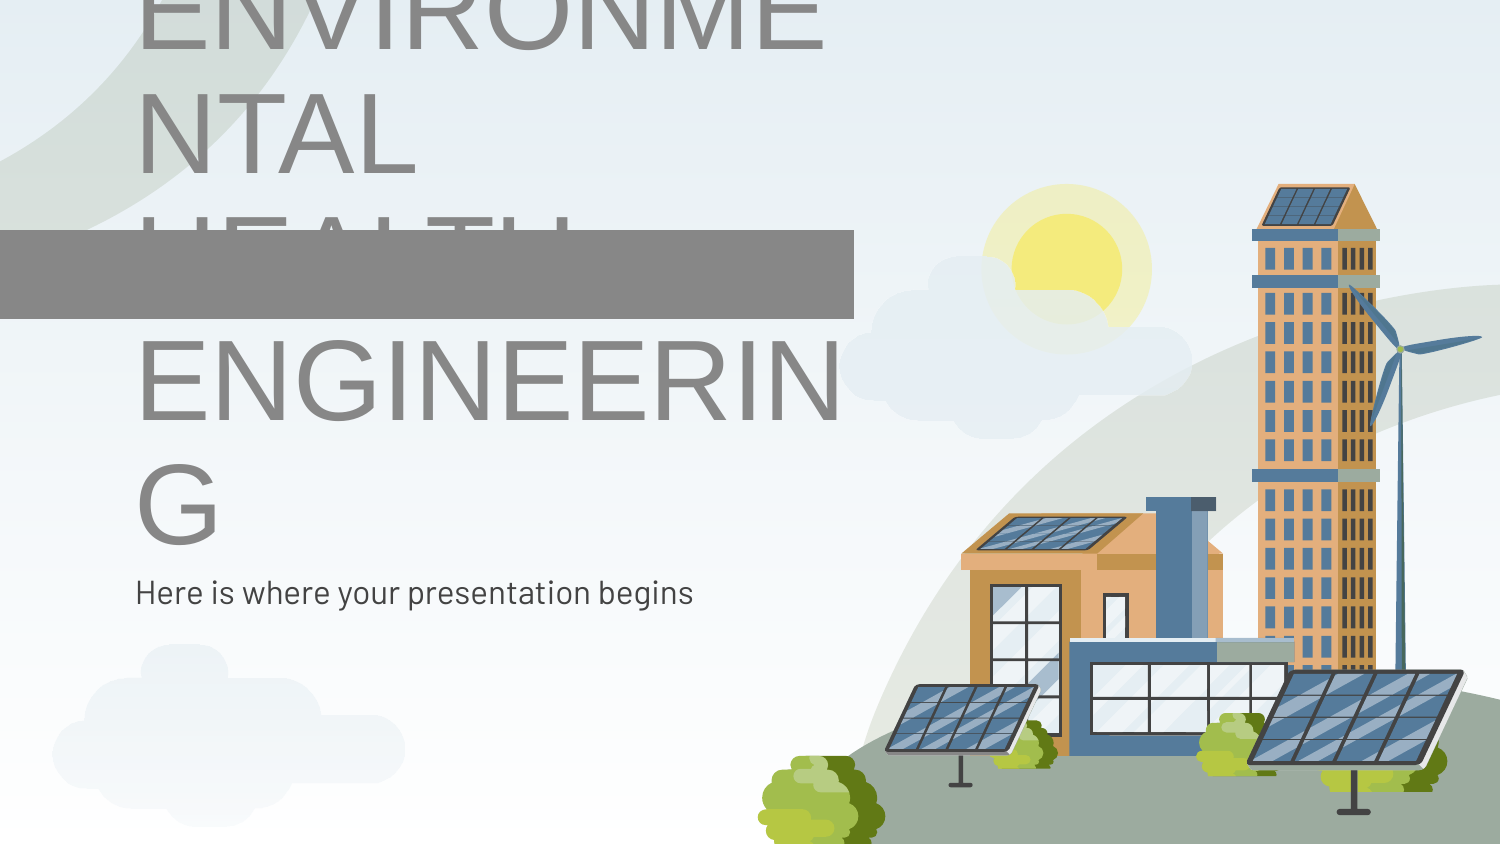

# ENGINEERING MAJOR FOR COLLEGE: ENVIRONMENTAL HEALTH ENGINEERING

Here is where your presentation begins